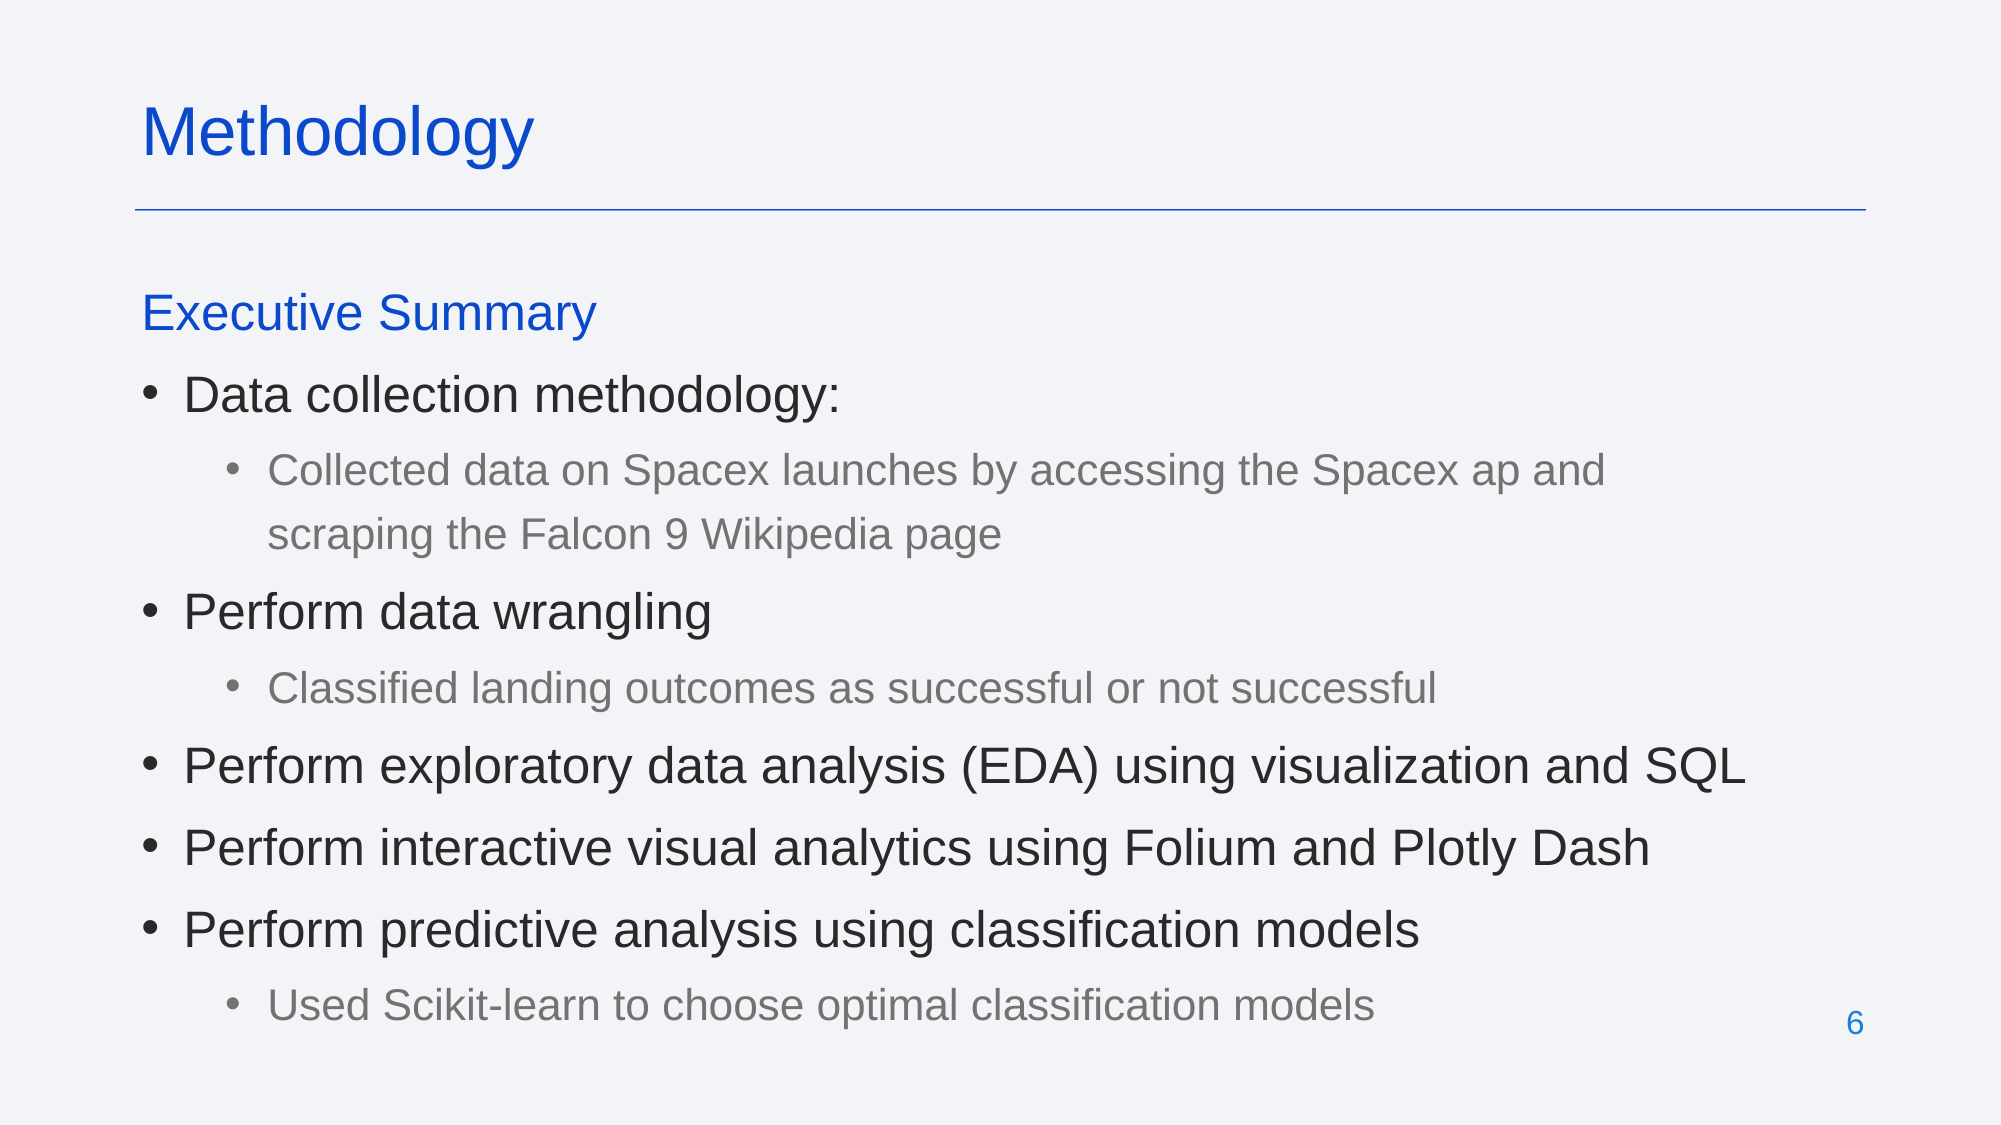

Methodology
Executive Summary
Data collection methodology:
Collected data on Spacex launches by accessing the Spacex ap and scraping the Falcon 9 Wikipedia page
Perform data wrangling
Classified landing outcomes as successful or not successful
Perform exploratory data analysis (EDA) using visualization and SQL
Perform interactive visual analytics using Folium and Plotly Dash
Perform predictive analysis using classification models
Used Scikit-learn to choose optimal classification models

6